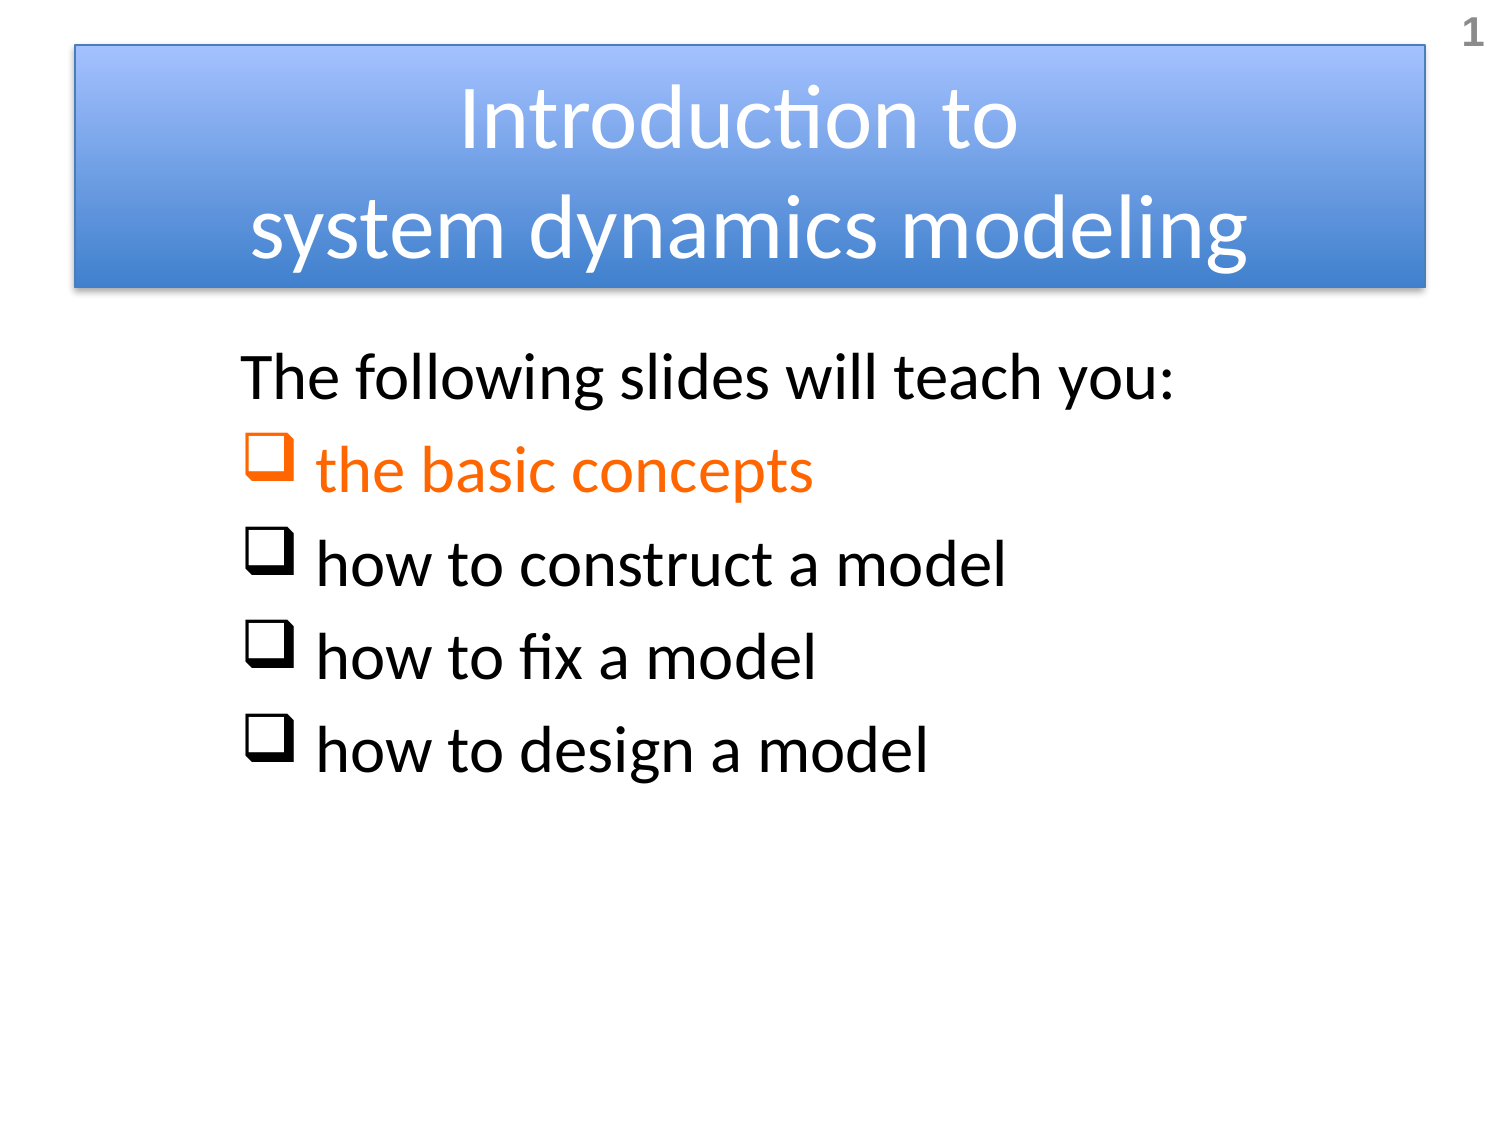

1
Introduction to
system dynamics modeling
#
The following slides will teach you:
 the basic concepts
 how to construct a model
 how to fix a model
 how to design a model